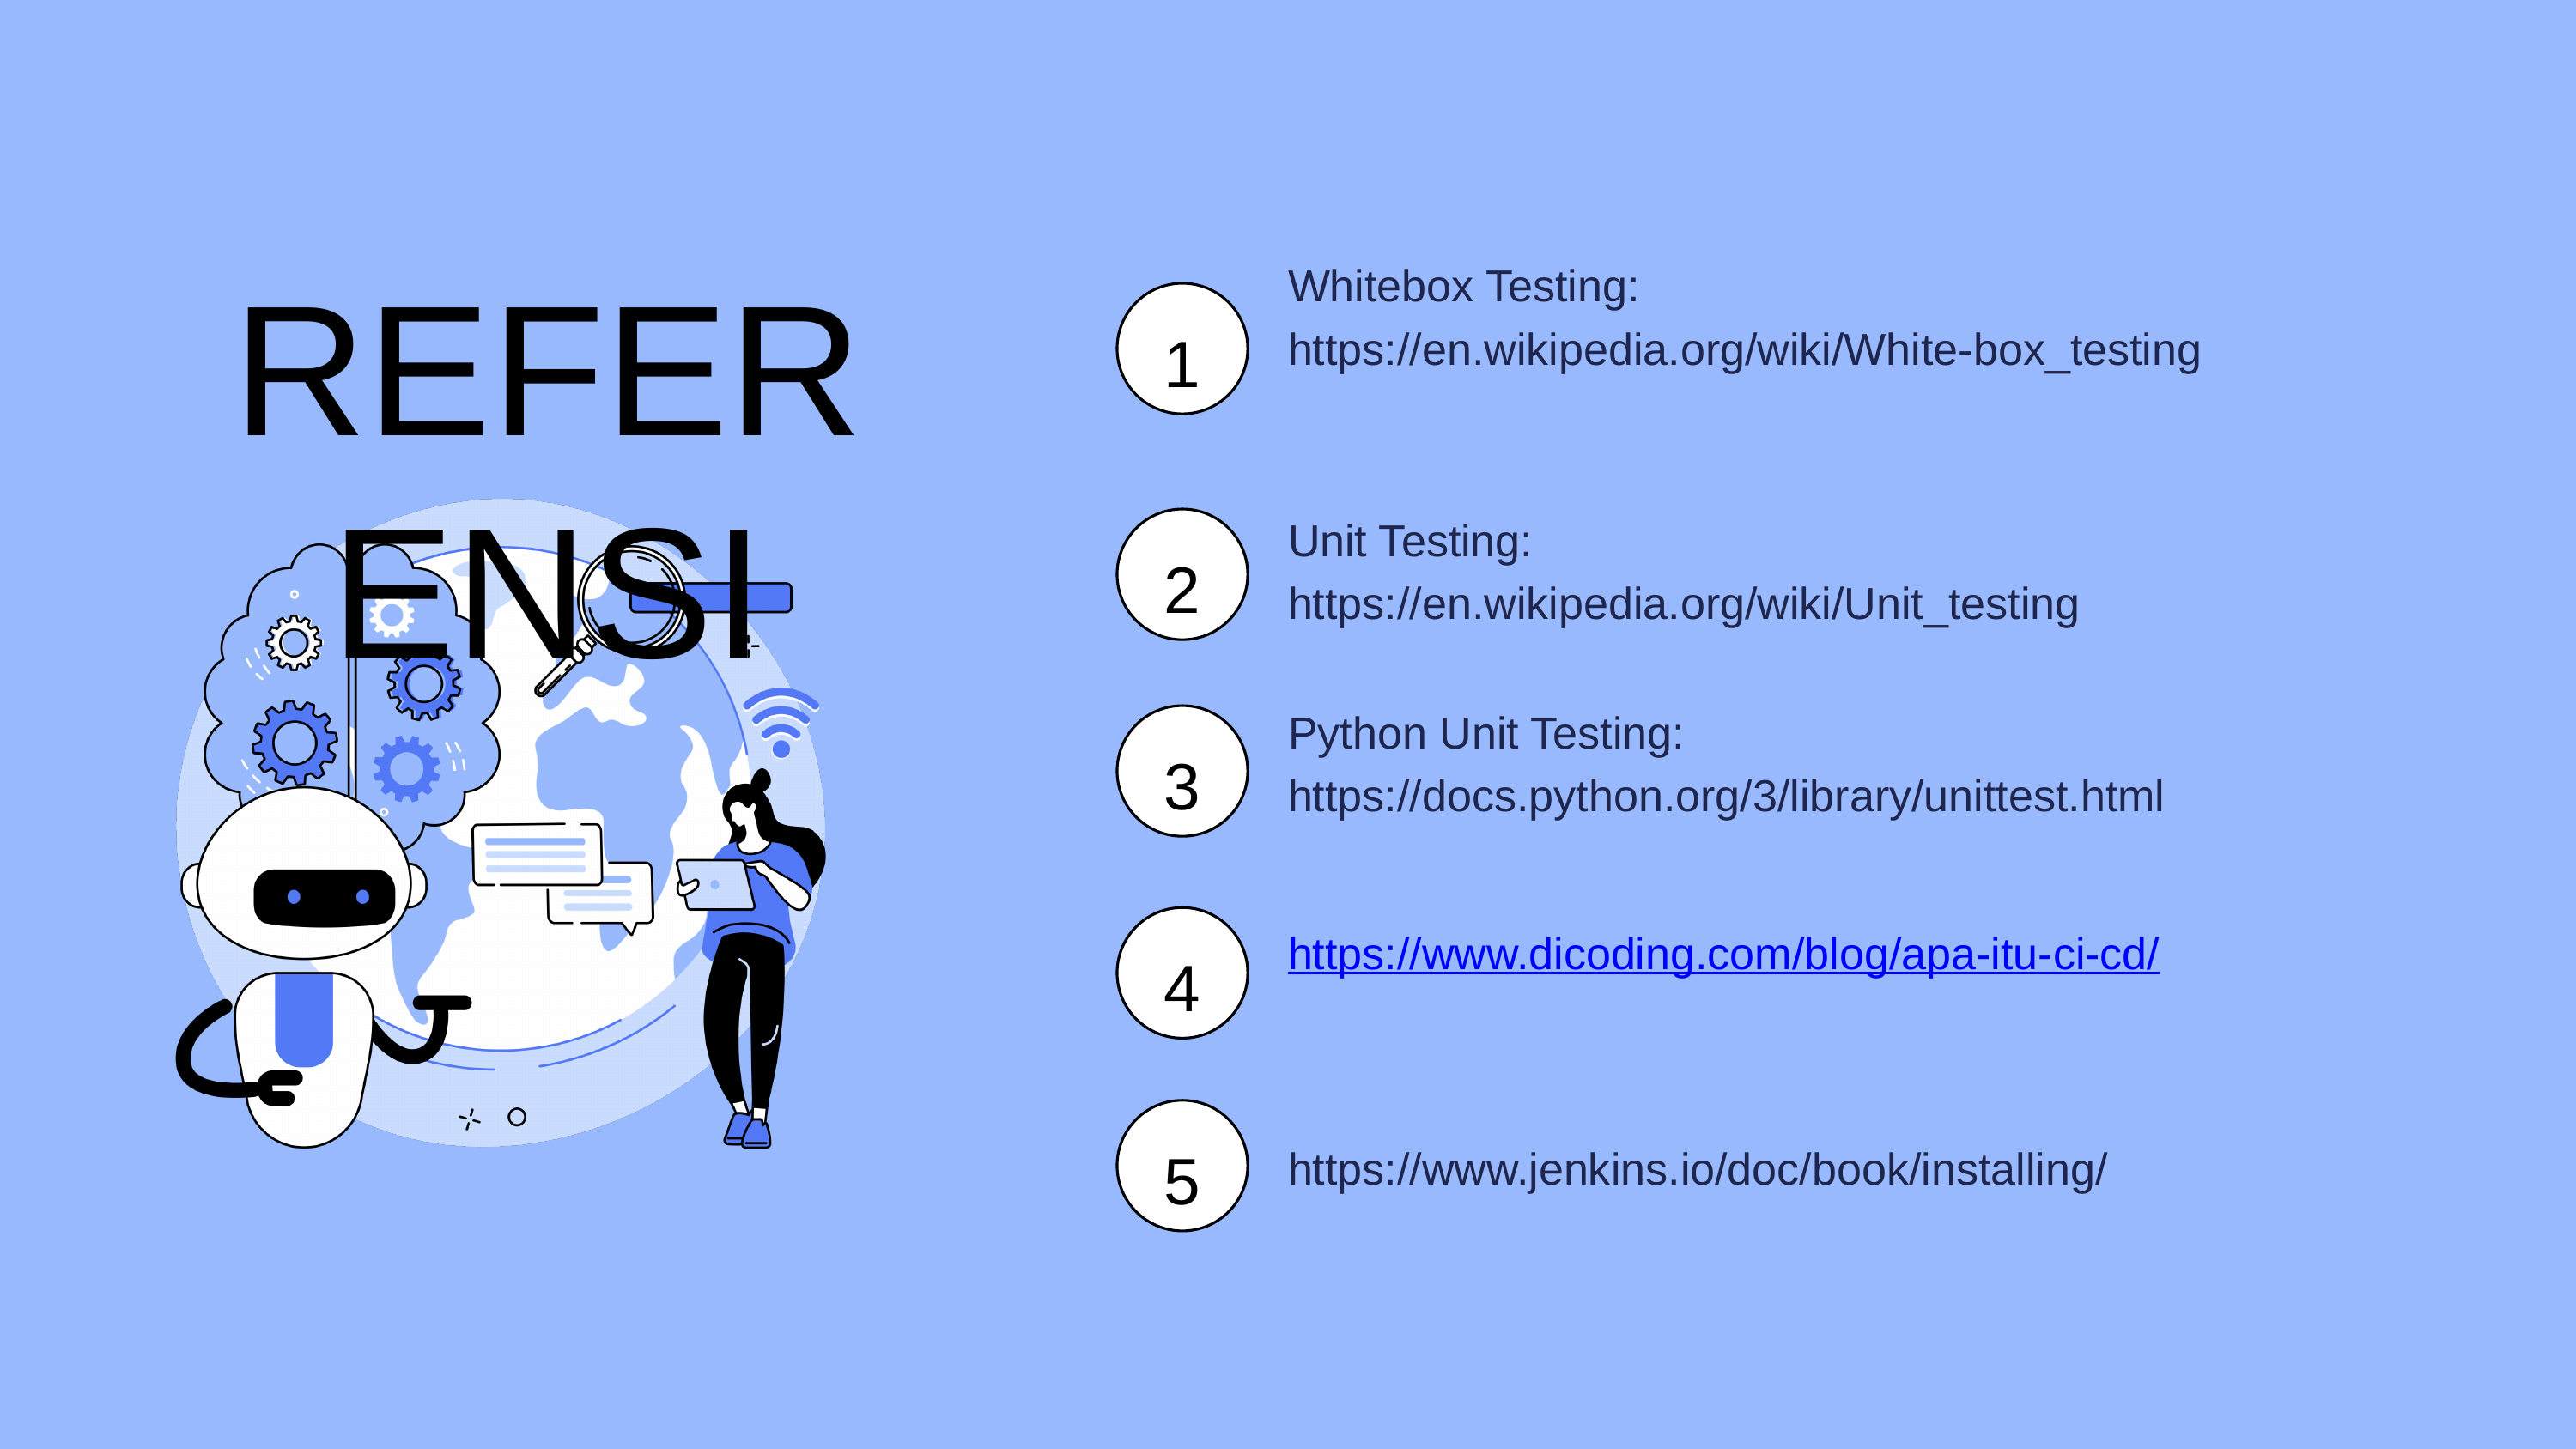

Whitebox Testing: https://en.wikipedia.org/wiki/White-box_testing
REFERENSI
1

2
Unit Testing: https://en.wikipedia.org/wiki/Unit_testing

3
Python Unit Testing: https://docs.python.org/3/library/unittest.html

4

https://www.dicoding.com/blog/apa-itu-ci-cd/
5

https://www.jenkins.io/doc/book/installing/